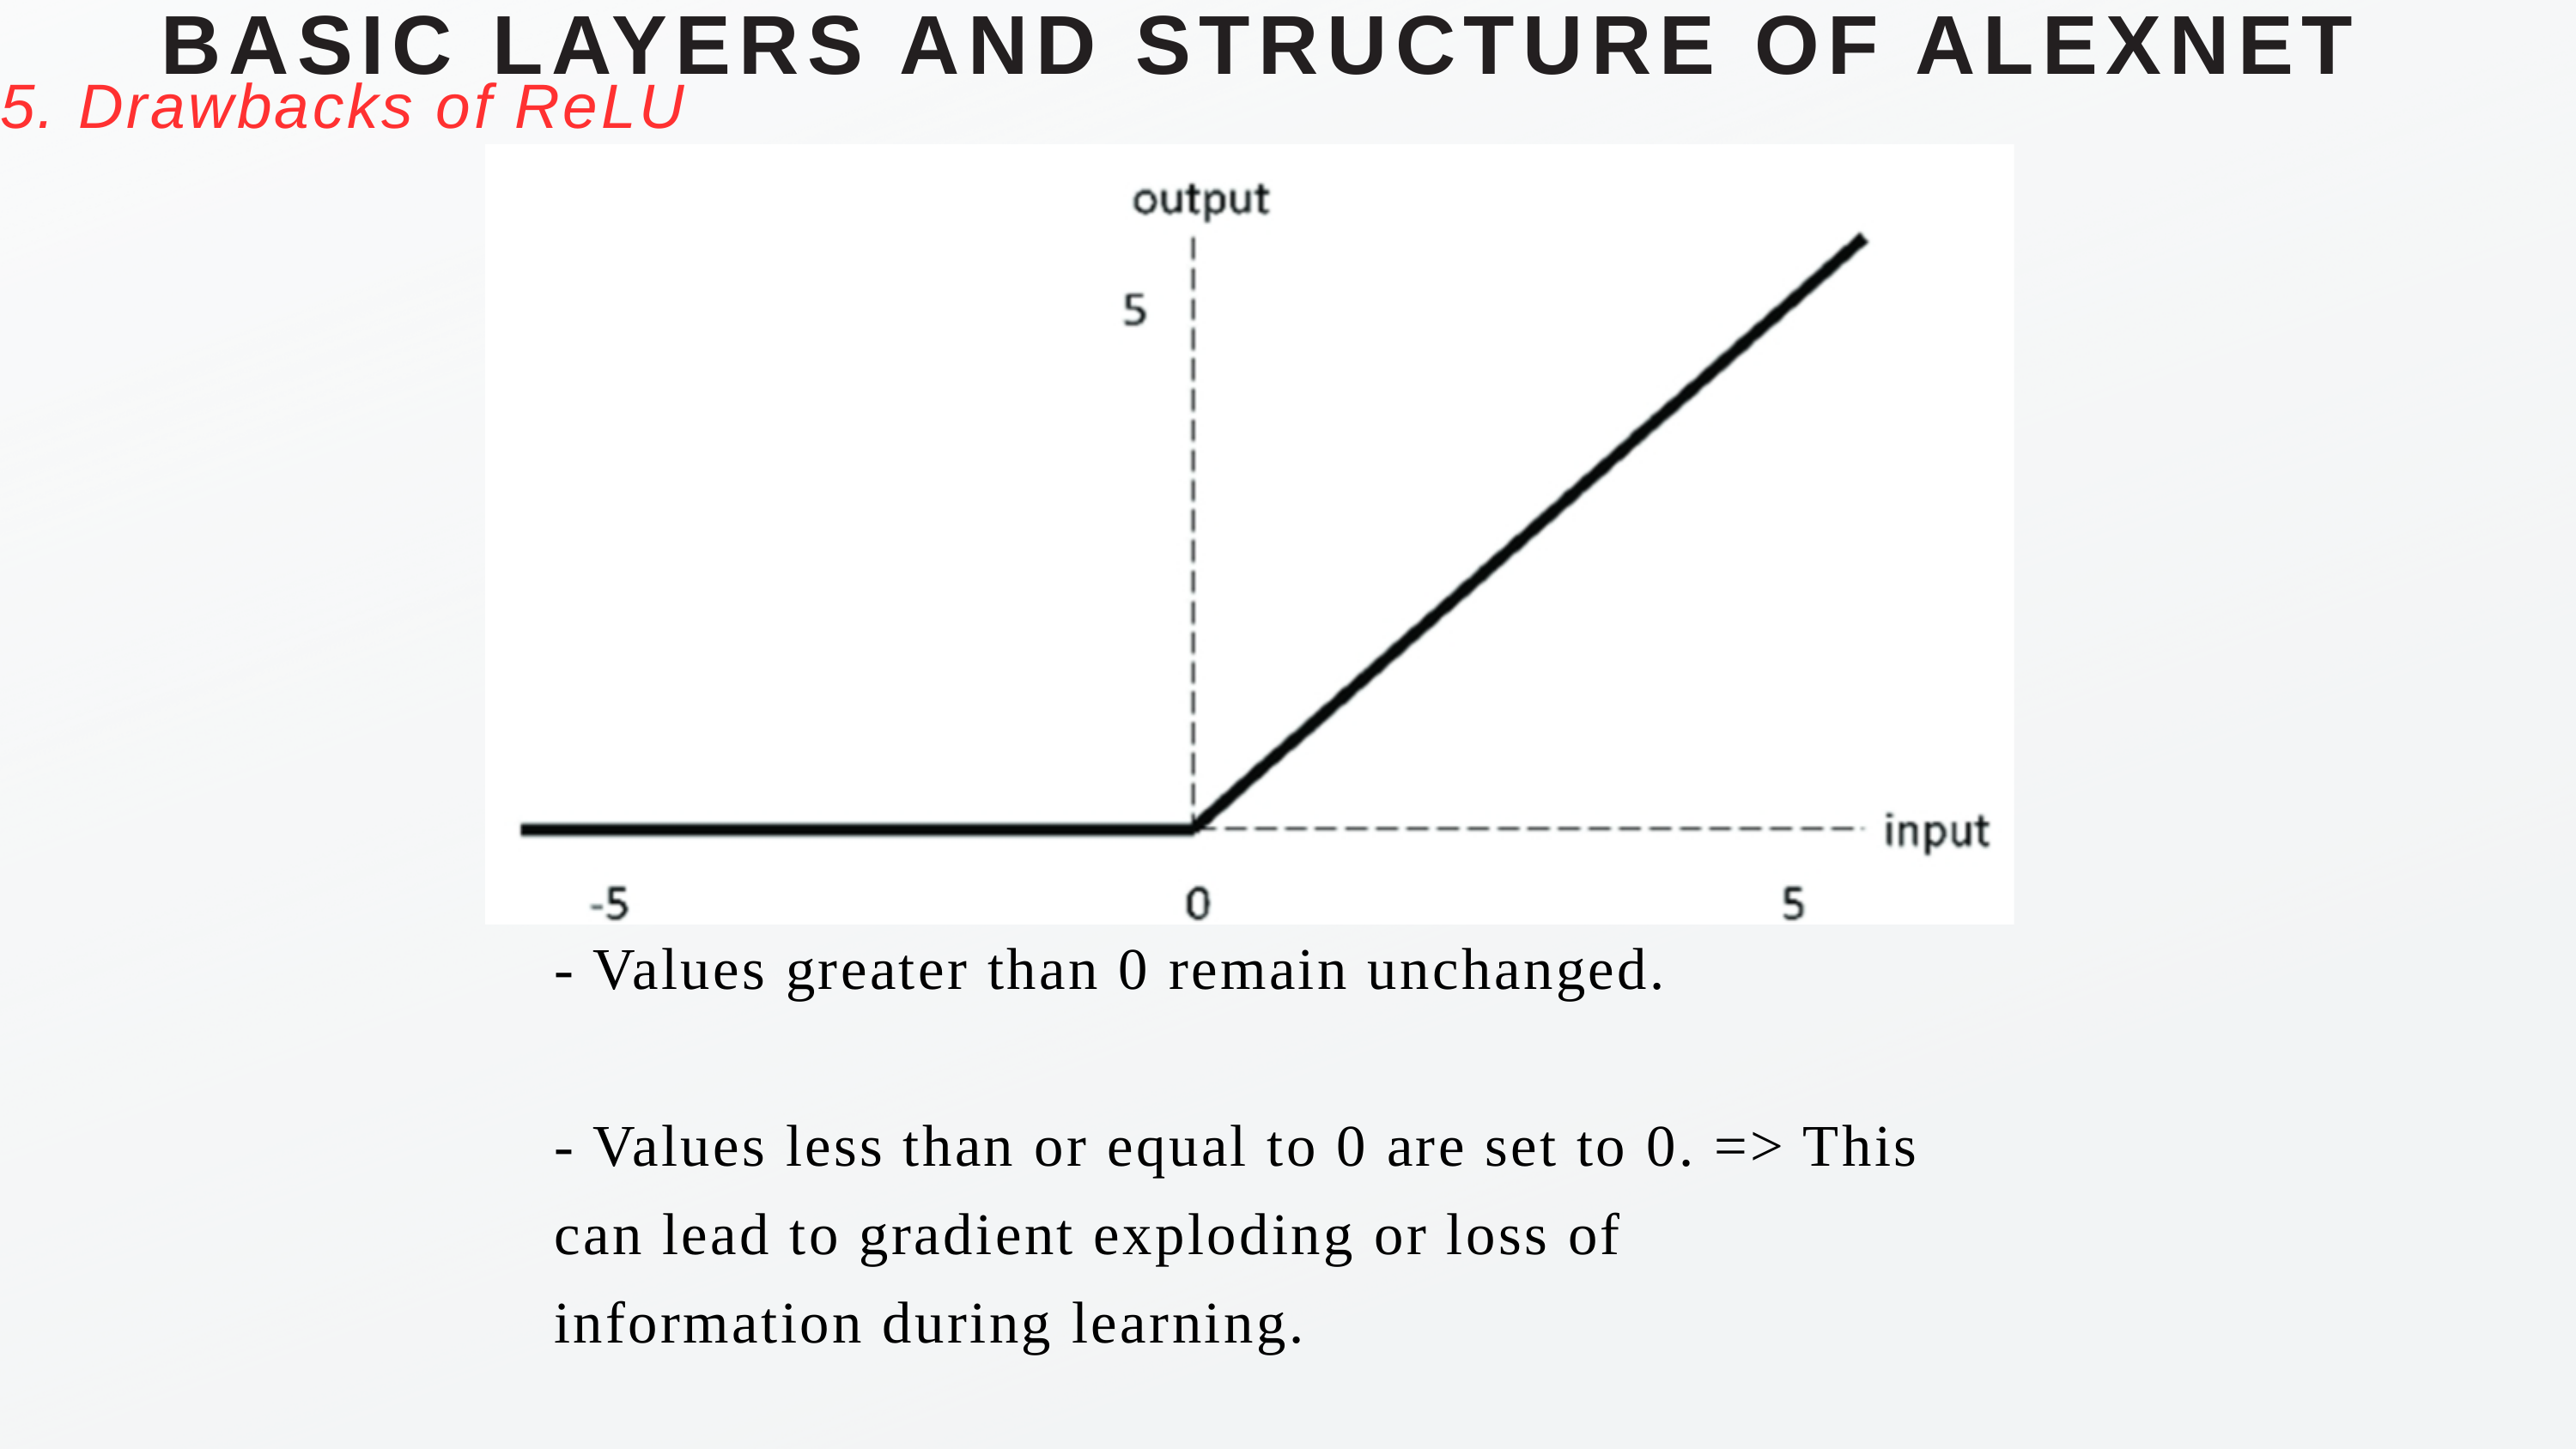

BASIC LAYERS AND STRUCTURE OF ALEXNET
5. Drawbacks of ReLU

- Values greater than 0 remain unchanged.

- Values less than or equal to 0 are set to 0. => This can lead to gradient exploding or loss of information during learning.